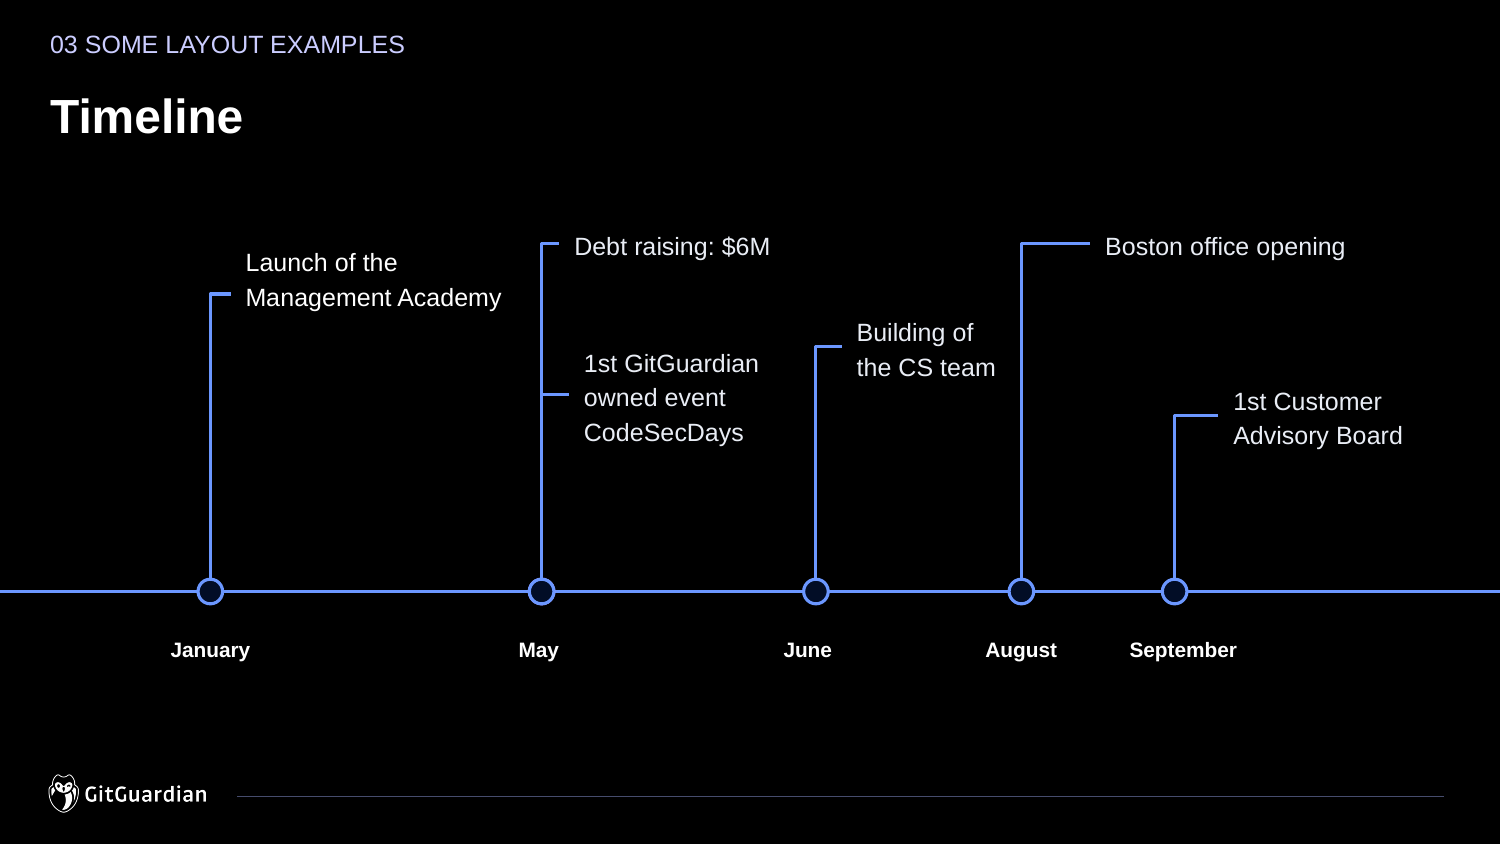

03 SOME LAYOUT EXAMPLES
# Timeline
Debt raising: $6M
Boston office opening
Launch of the Management Academy
Building of
the CS team
1st GitGuardian owned event CodeSecDays
1st Customer Advisory Board

January
May
June
August
September